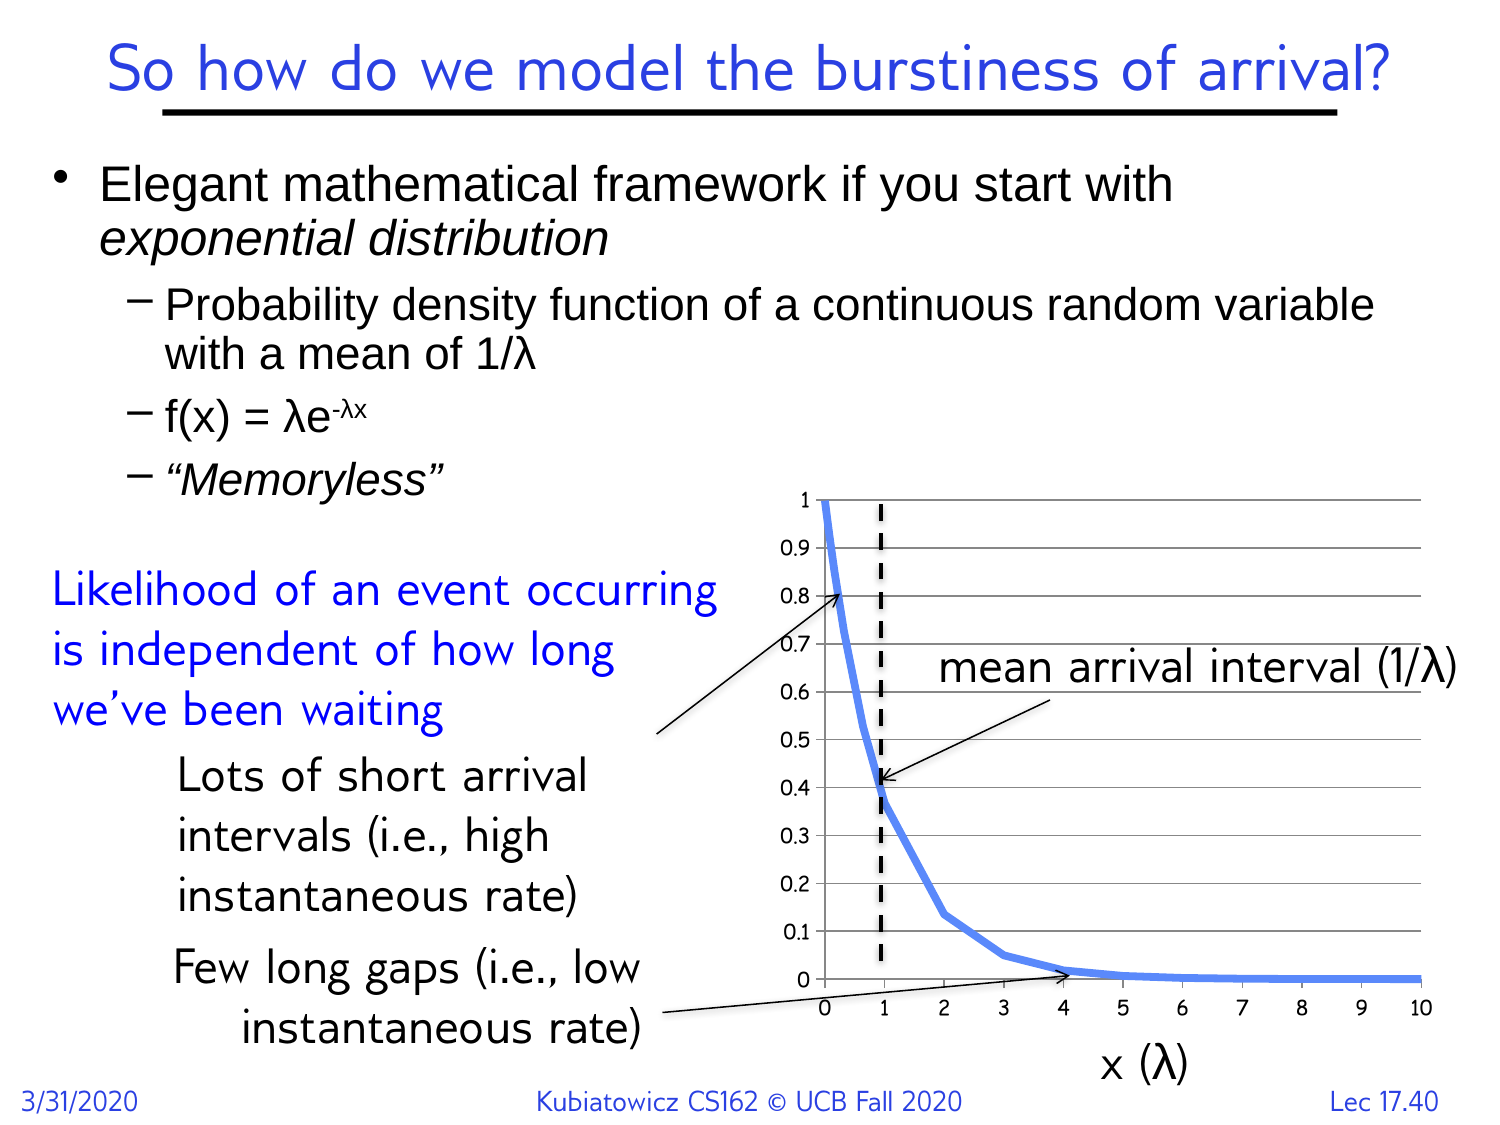

# So how do we model the burstiness of arrival?
Elegant mathematical framework if you start with exponential distribution
Probability density function of a continuous random variable with a mean of 1/λ
f(x) = λe-λx
“Memoryless”

### Chart

| Category | f(x) |
|---|---|
Likelihood of an event occurring is independent of how long we’ve been waiting
mean arrival interval (1/λ)
Lots of short arrival intervals (i.e., high instantaneous rate)
Few long gaps (i.e., low instantaneous rate)
x (λ)